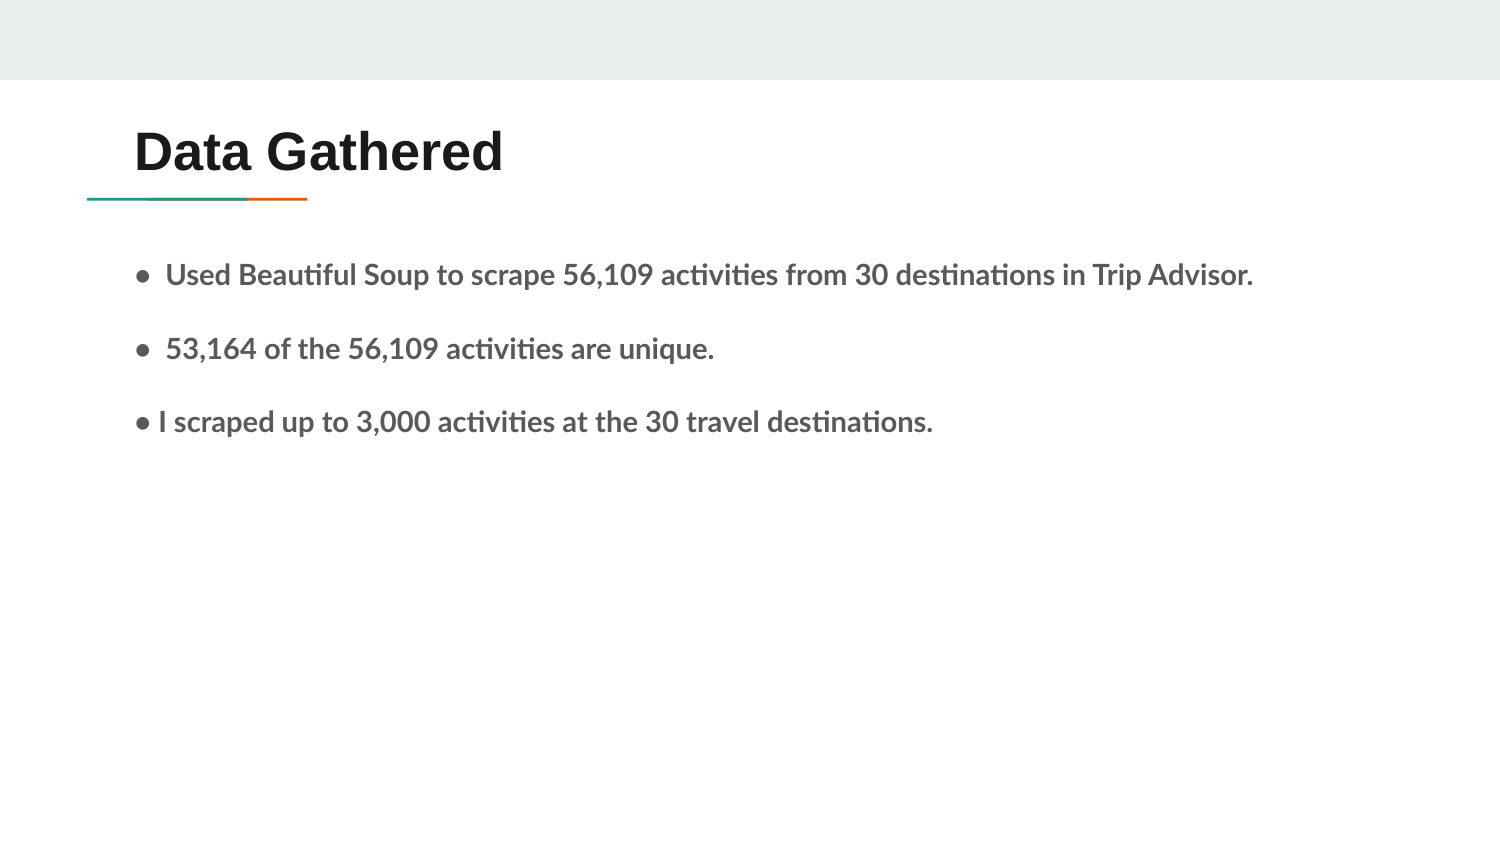

# Data Gathered
•  Used Beautiful Soup to scrape 56,109 activities from 30 destinations in Trip Advisor.
•  53,164 of the 56,109 activities are unique.
• I scraped up to 3,000 activities at the 30 travel destinations.